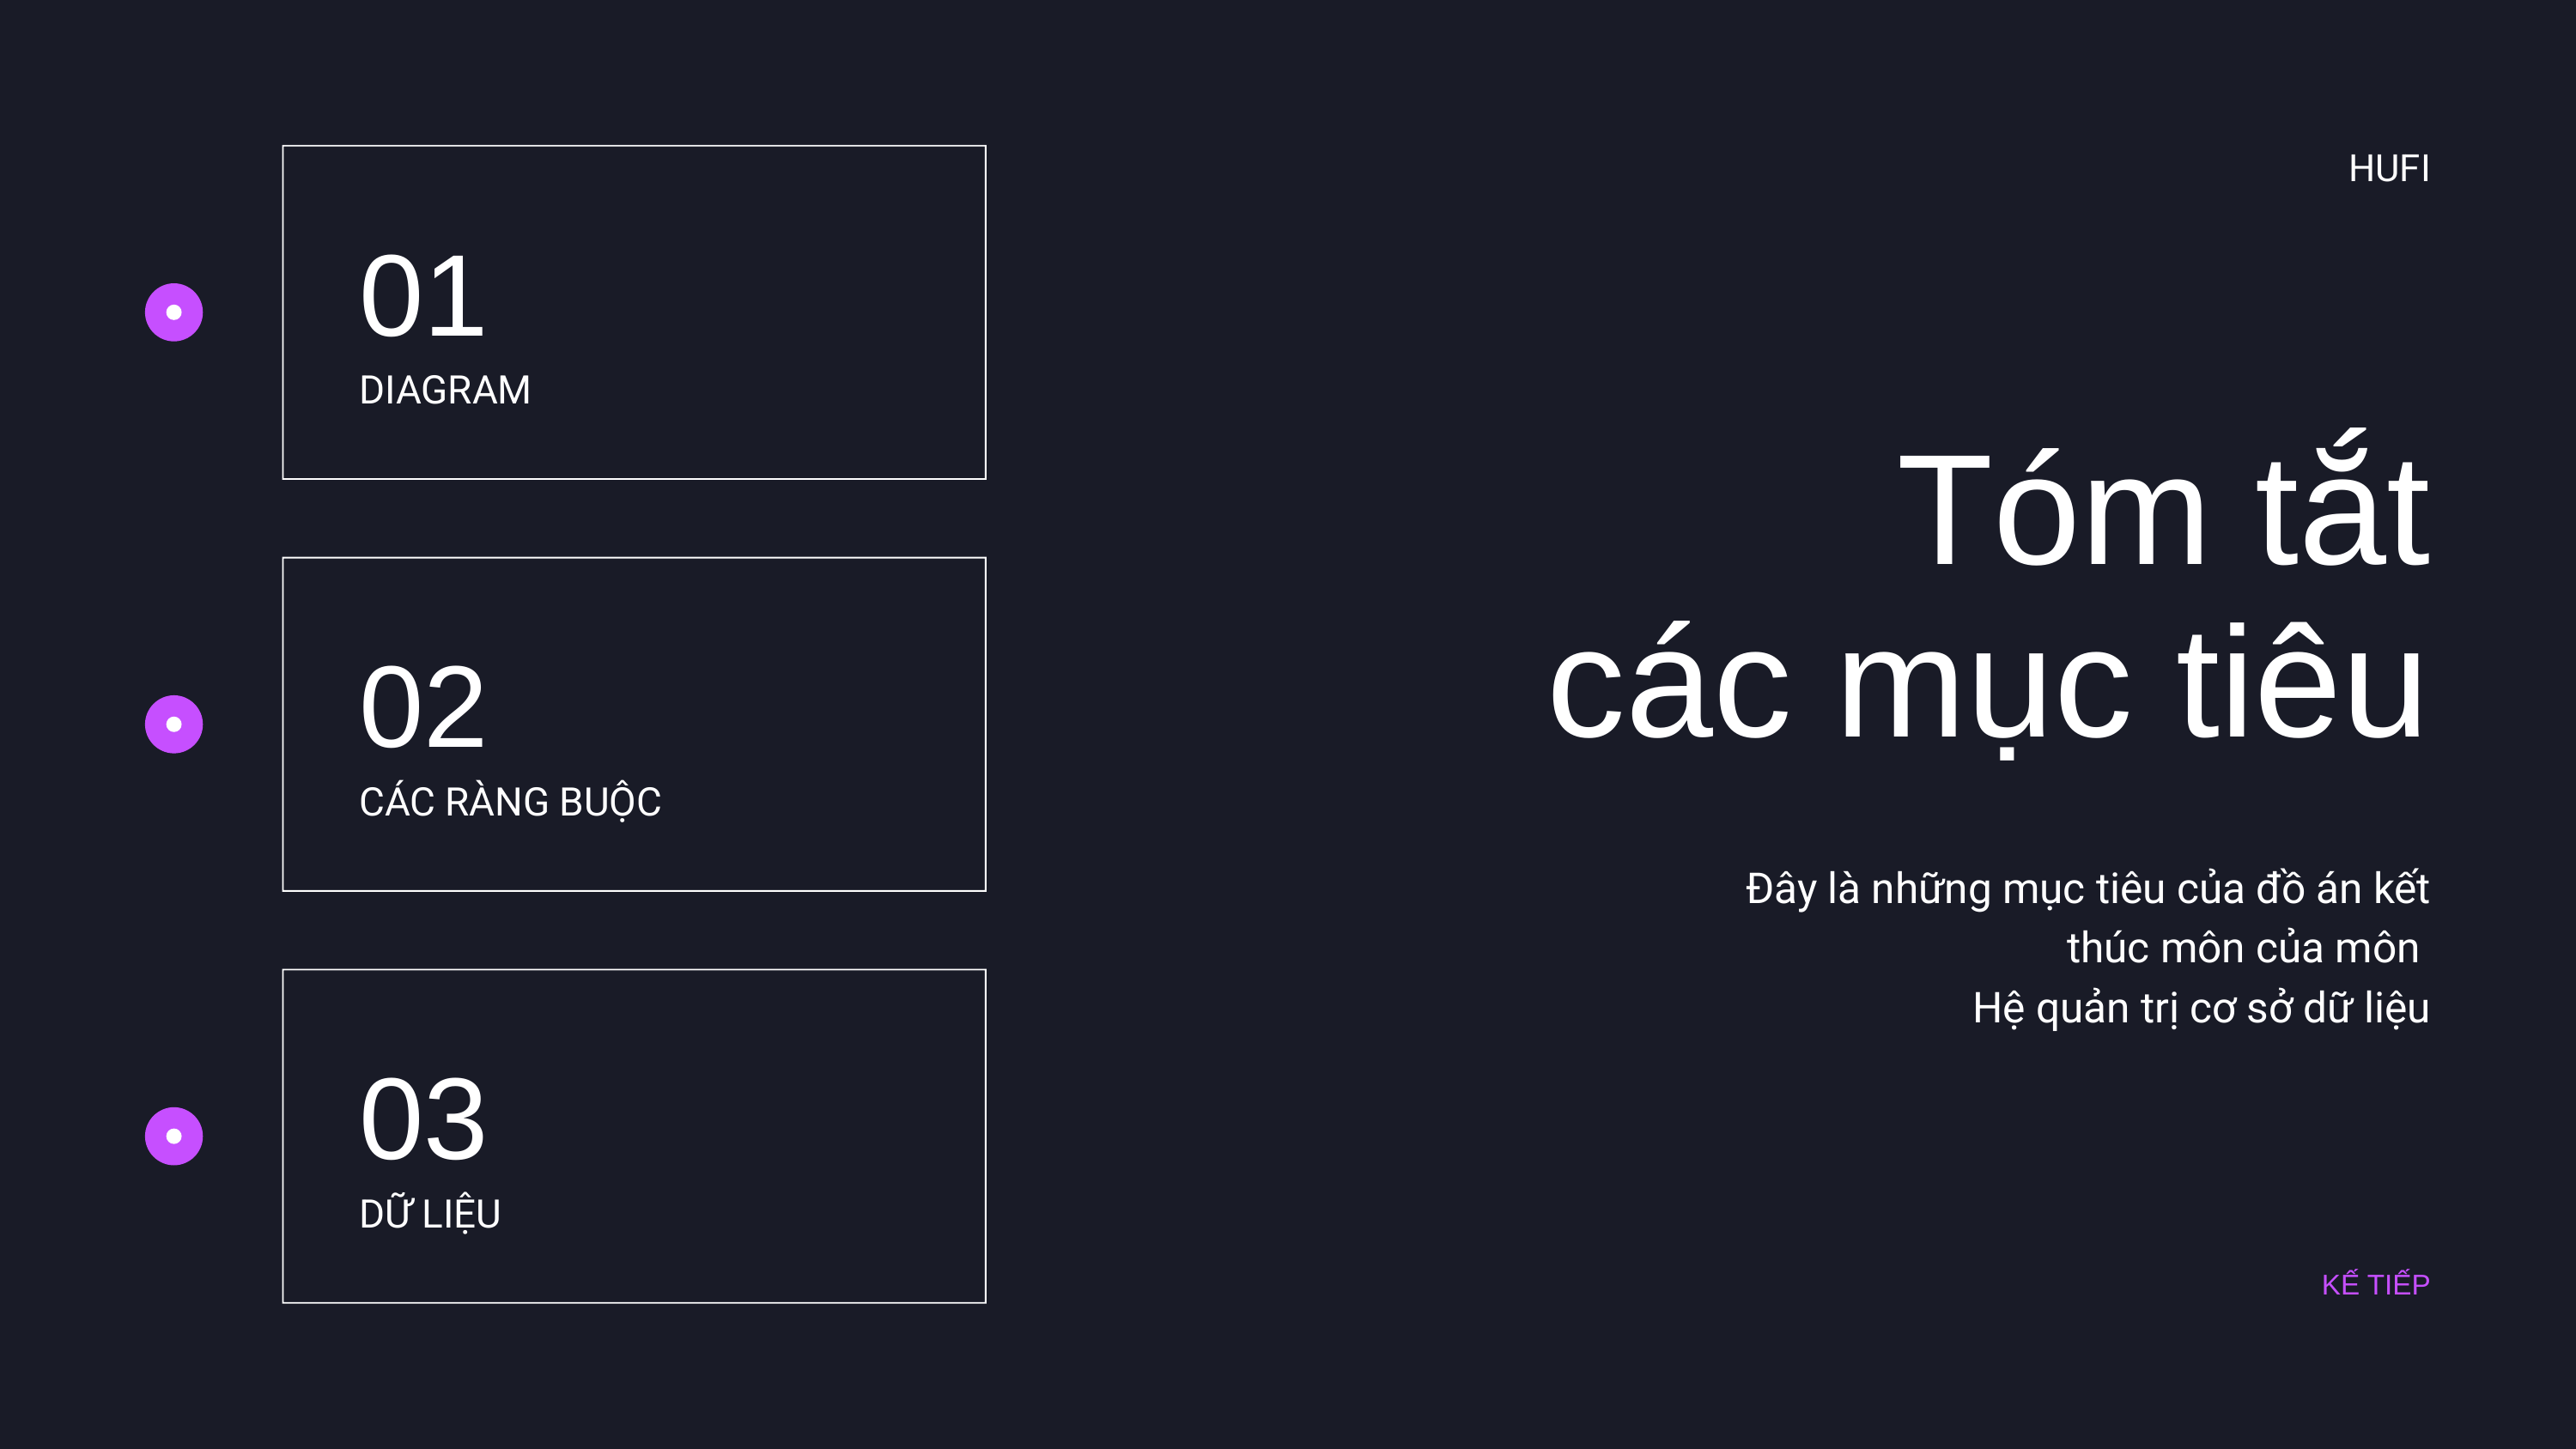

HUFI

01
DIAGRAM

Tóm tắt
các mục tiêu
Đây là những mục tiêu của đồ án kết thúc môn của môn
Hệ quản trị cơ sở dữ liệu

02
CÁC RÀNG BUỘC

03
DỮ LIỆU

KẾ TIẾP